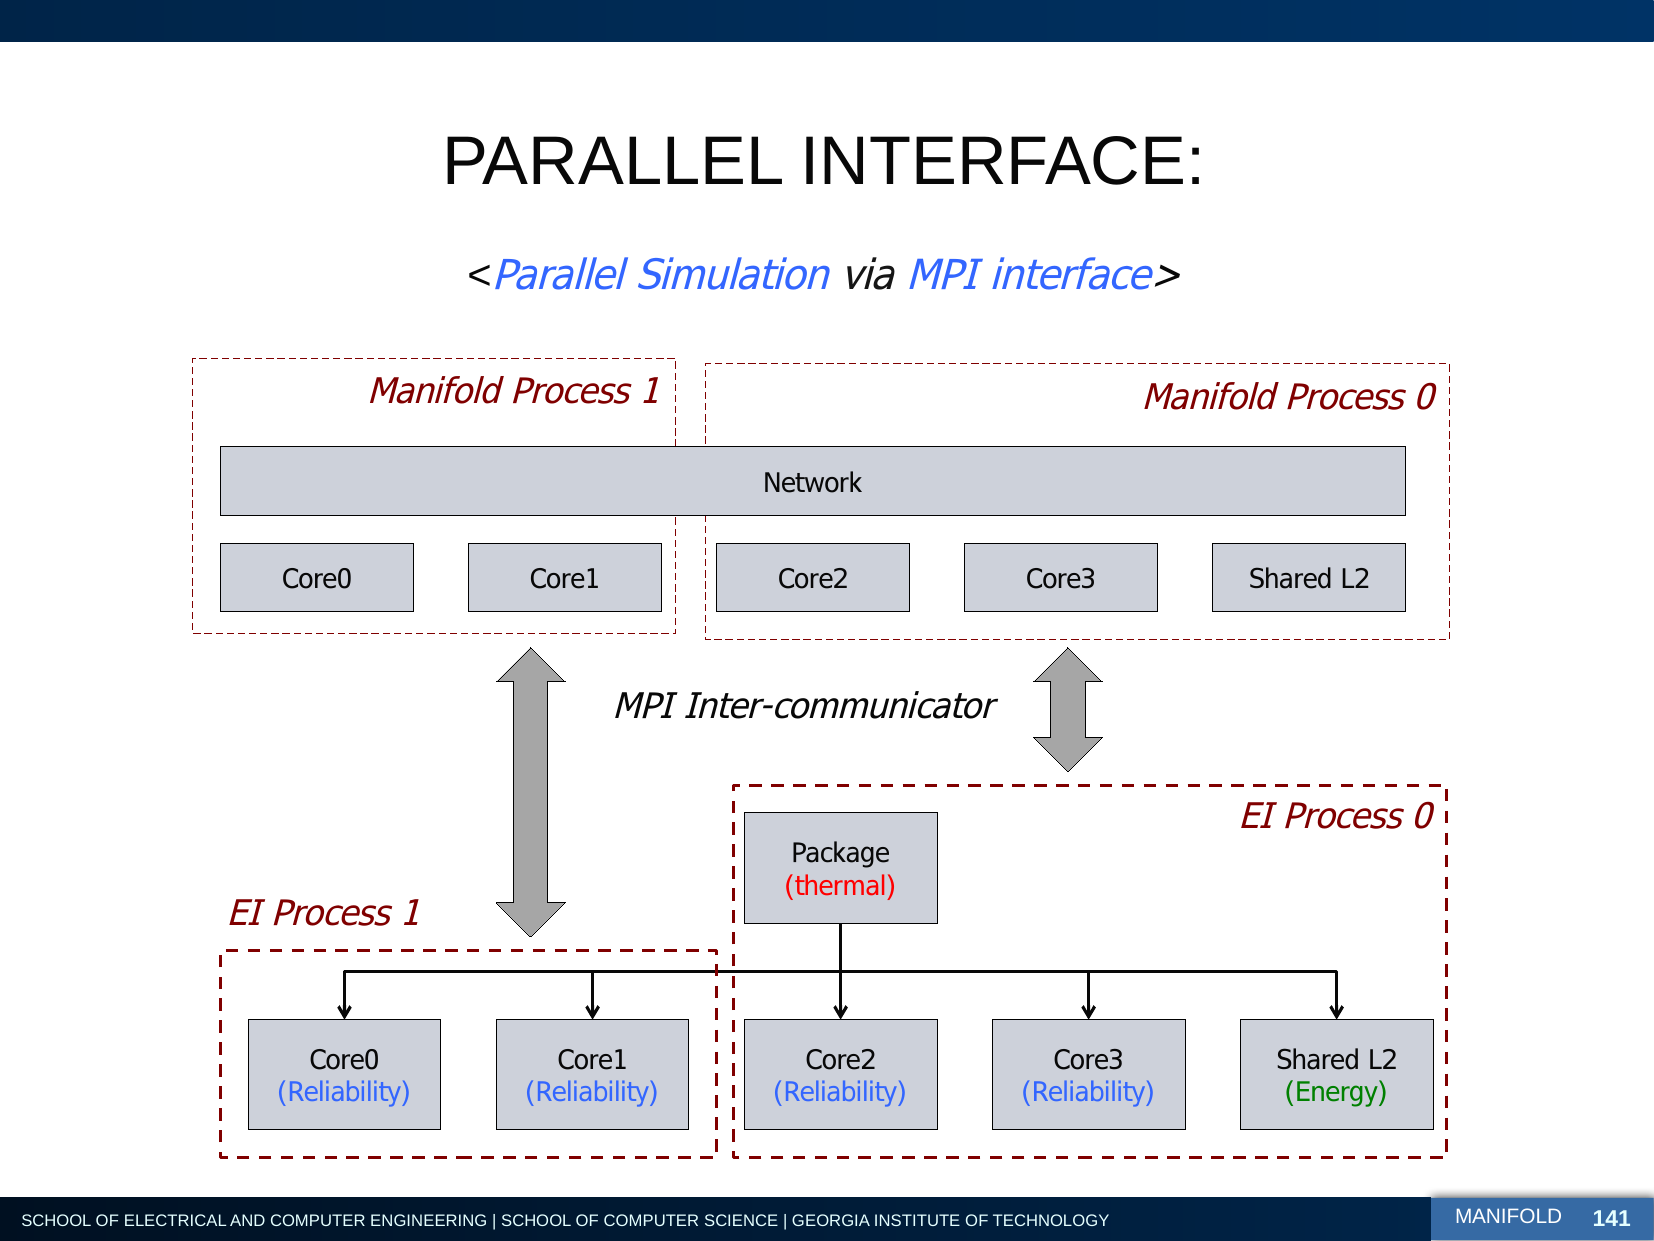

# PARALLEL INTERFACE: <Parallel Simulation via MPI interface>
Manifold Process 1

Manifold Process 0

Network
Core0
Core1
Core2
Core3
Shared L2

MPI Inter-communicator

EI Process 0
Package
(thermal)
EI Process 1

Core0
(Reliability)
Core1
(Reliability)
Core2
(Reliability)
Core3
(Reliability)
Shared L2
(Energy)
141